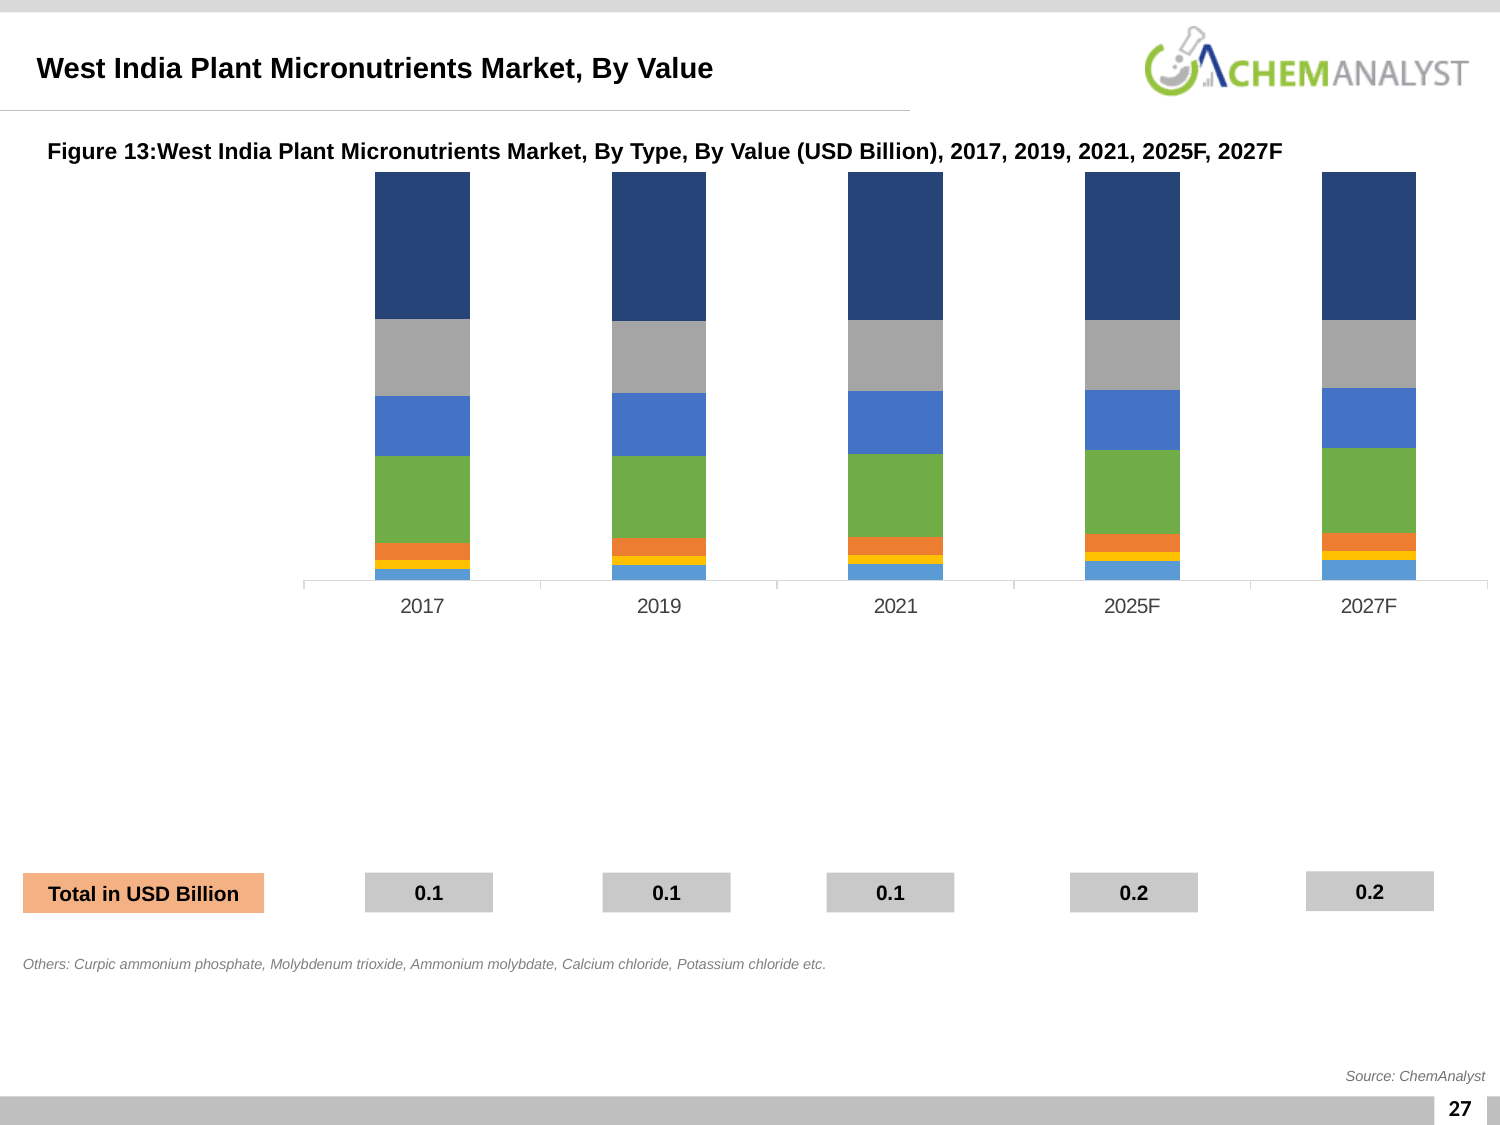

West India Plant Micronutrients Market, By Value
Figure 13:West India Plant Micronutrients Market, By Type, By Value (USD Billion), 2017, 2019, 2021, 2025F, 2027F

### Chart

| Category | Others | Magnesium Sulphate | Copper Sulphate (Cu) | Ferrous Sulphate (Fe) | Manganese Sulphate (Mn) | Borax / Boric Acid (B) | Zinc Sulphate (Zn) |
|---|---|---|---|---|---|---|---|
| 2017 | 0.0025092034272900113 | 0.0019414811997 | 0.004011781057199999 | 0.0195344293221 | 0.013608771063299994 | 0.017301265875809997 | 0.03310639505459998 |
| 2019 | 0.004220325082683998 | 0.0023696132515199993 | 0.004728256071319998 | 0.022094449484079987 | 0.016817671826759983 | 0.01933319182015599 | 0.04014080966347998 |
| 2021 | 0.005238389596310014 | 0.0028018992910999996 | 0.005681270452 | 0.0261984039707 | 0.0199360944952 | 0.022470715835490006 | 0.0467930093592 |
| 2025F | 0.008660472334937283 | 0.004121405997505734 | 0.007966824986249925 | 0.037773421932496755 | 0.0273595121352278 | 0.03121045086414722 | 0.0668992509237984 |
| 2027F | 0.010980574844865695 | 0.005033960454136434 | 0.009656895164432052 | 0.04569899130445191 | 0.032373801867031926 | 0.037021044551425665 | 0.08021631452377193 |
0.2
0.1
0.1
0.1
0.2
Total in USD Billion
Others: Curpic ammonium phosphate, Molybdenum trioxide, Ammonium molybdate, Calcium chloride, Potassium chloride etc.
Source: ChemAnalyst